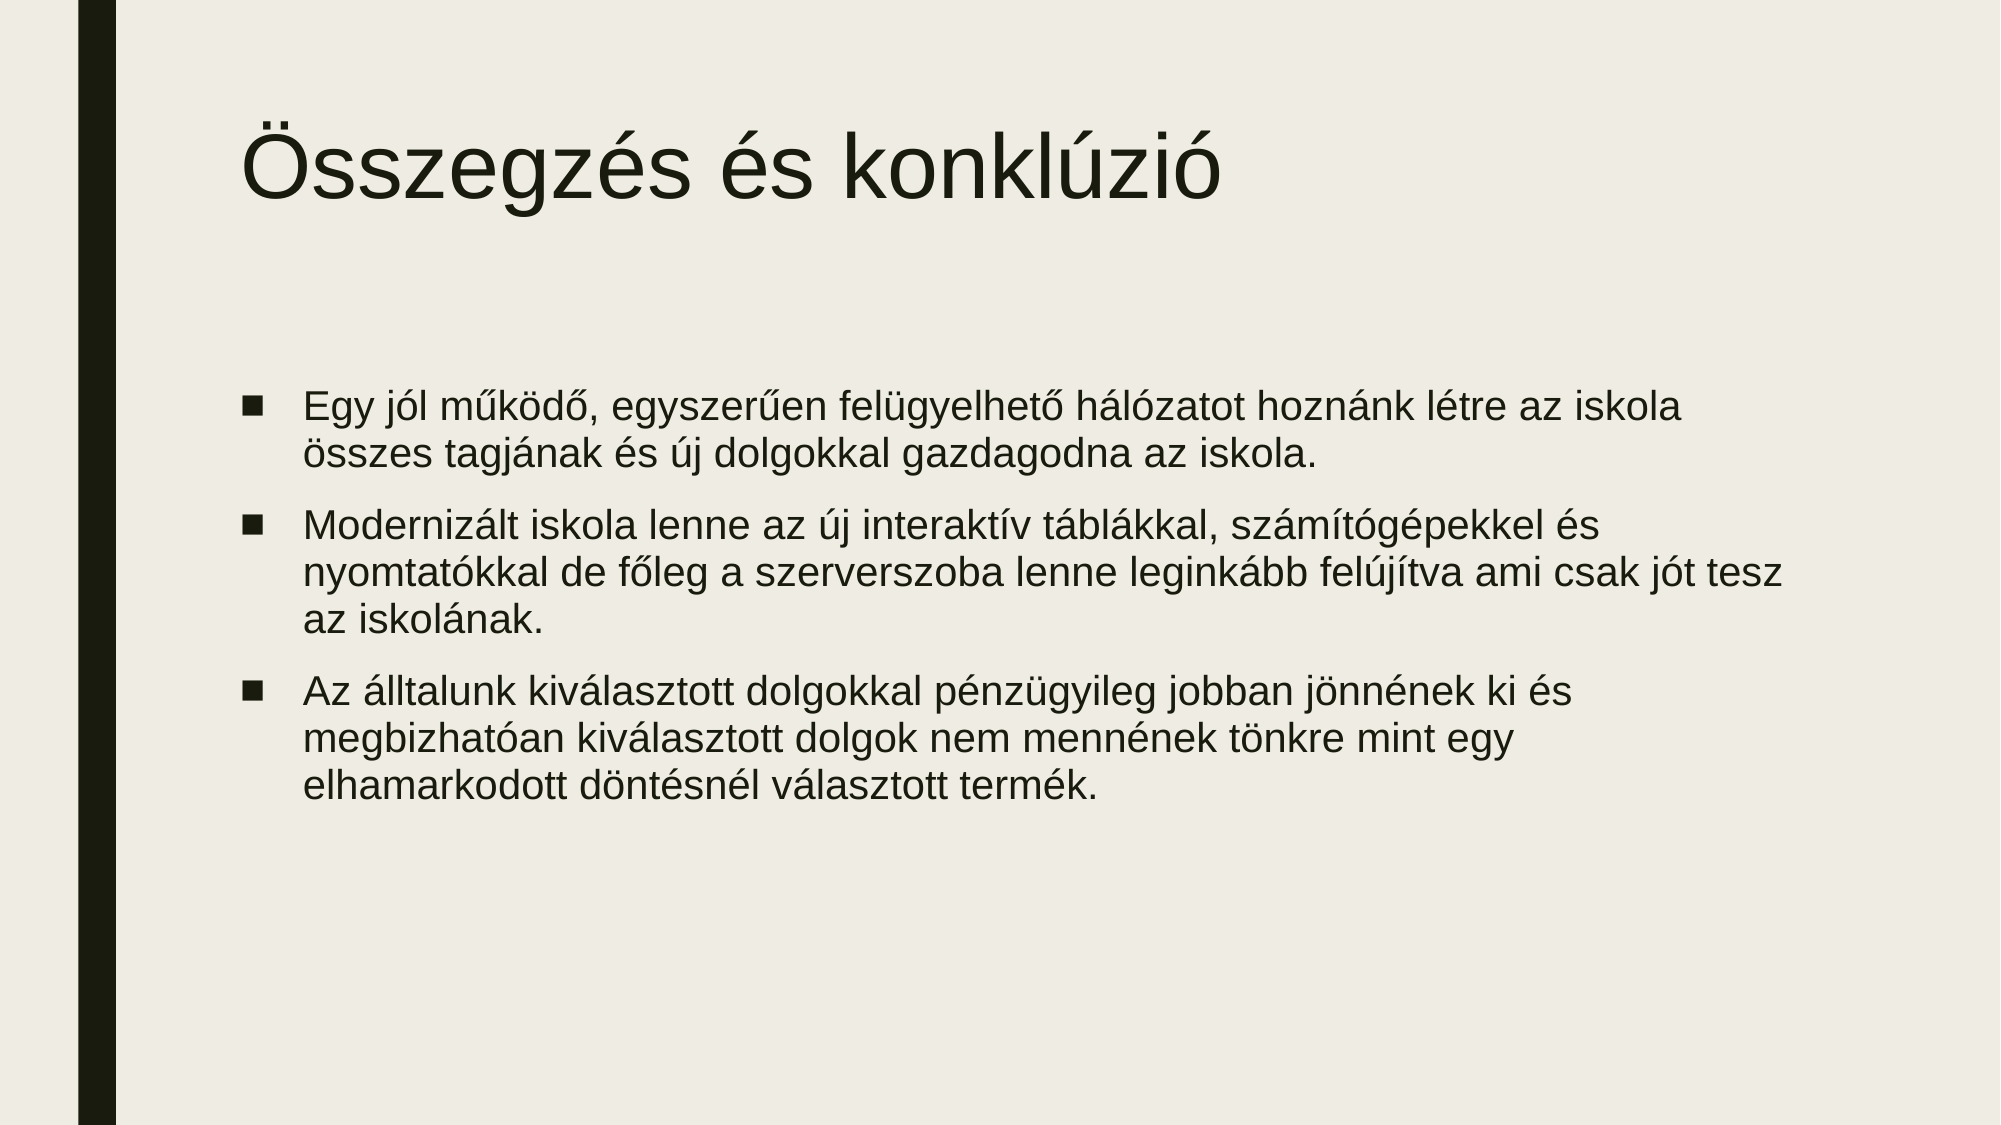

# Összegzés és konklúzió
Egy jól működő, egyszerűen felügyelhető hálózatot hoznánk létre az iskola összes tagjának és új dolgokkal gazdagodna az iskola.
Modernizált iskola lenne az új interaktív táblákkal, számítógépekkel és nyomtatókkal de főleg a szerverszoba lenne leginkább felújítva ami csak jót tesz az iskolának.
Az álltalunk kiválasztott dolgokkal pénzügyileg jobban jönnének ki és megbizhatóan kiválasztott dolgok nem mennének tönkre mint egy elhamarkodott döntésnél választott termék.